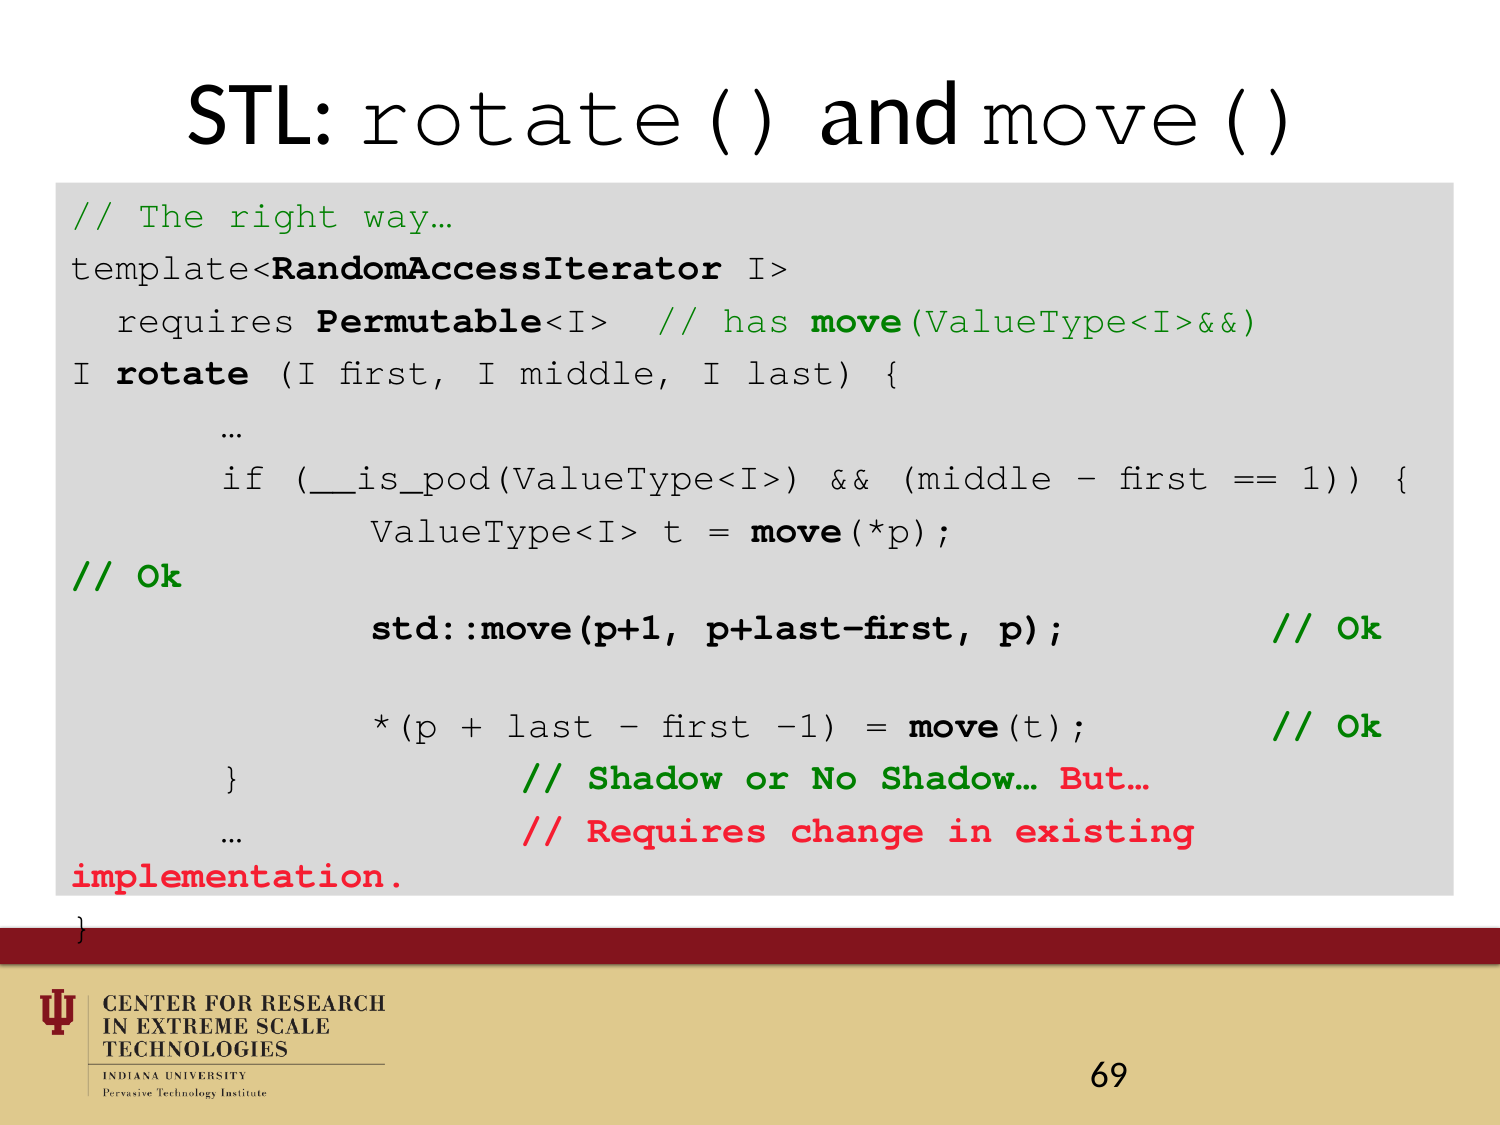

# STL: rotate() and move()
// The right way…
template<RandomAccessIterator I>
  requires Permutable<I>  // has move(ValueType<I>&&)
I rotate (I first, I middle, I last) {
	…
	if (__is_pod(ValueType<I>) && (middle - first == 1)) {
		ValueType<I> t = move(*p);				// Ok
		std::move(p+1, p+last-first, p);		// Ok
		*(p + last – first -1) = move(t);		// Ok
	} 		// Shadow or No Shadow… But…
	…		// Requires change in existing implementation.
}
69